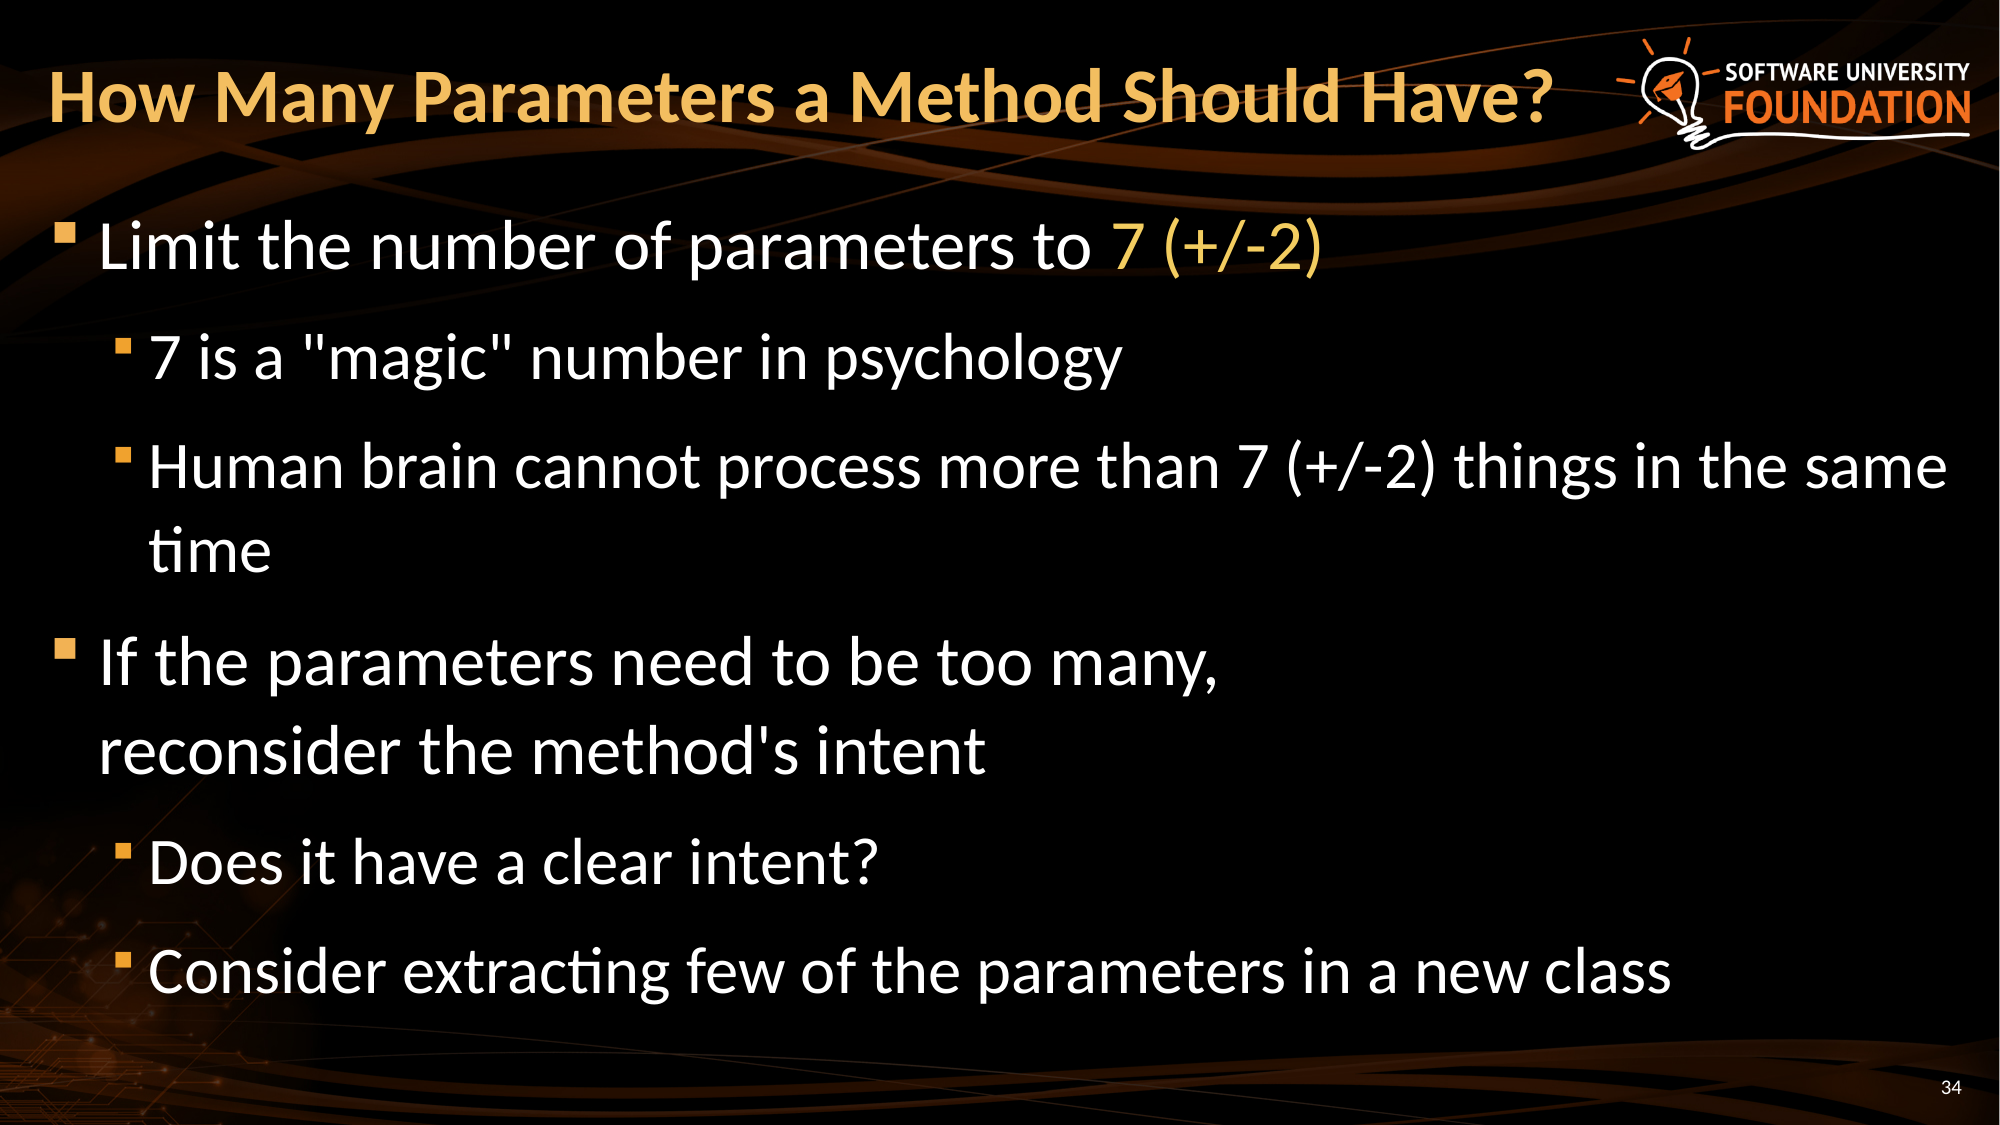

# How Many Parameters a Method Should Have?
Limit the number of parameters to 7 (+/-2)
7 is a "magic" number in psychology
Human brain cannot process more than 7 (+/-2) things in the same time
If the parameters need to be too many,
reconsider the method's intent
Does it have a clear intent?
Consider extracting few of the parameters in a new class
34